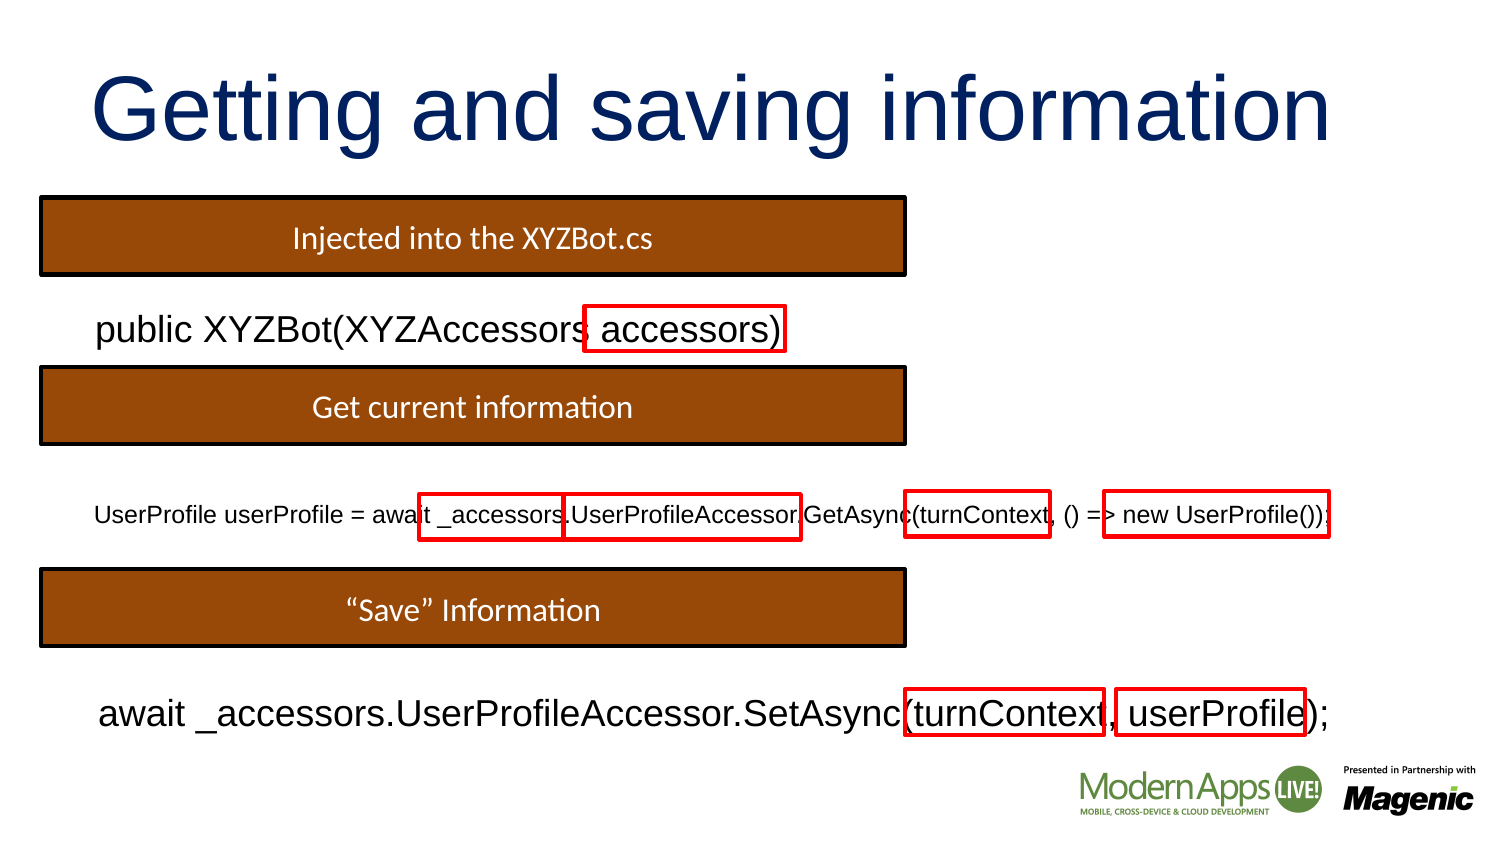

# Getting and saving information
Injected into the XYZBot.cs
public XYZBot(XYZAccessors accessors)

Get current information
UserProfile userProfile = await _accessors.UserProfileAccessor.GetAsync(turnContext, () => new UserProfile());

“Save” Information
await _accessors.UserProfileAccessor.SetAsync(turnContext, userProfile);